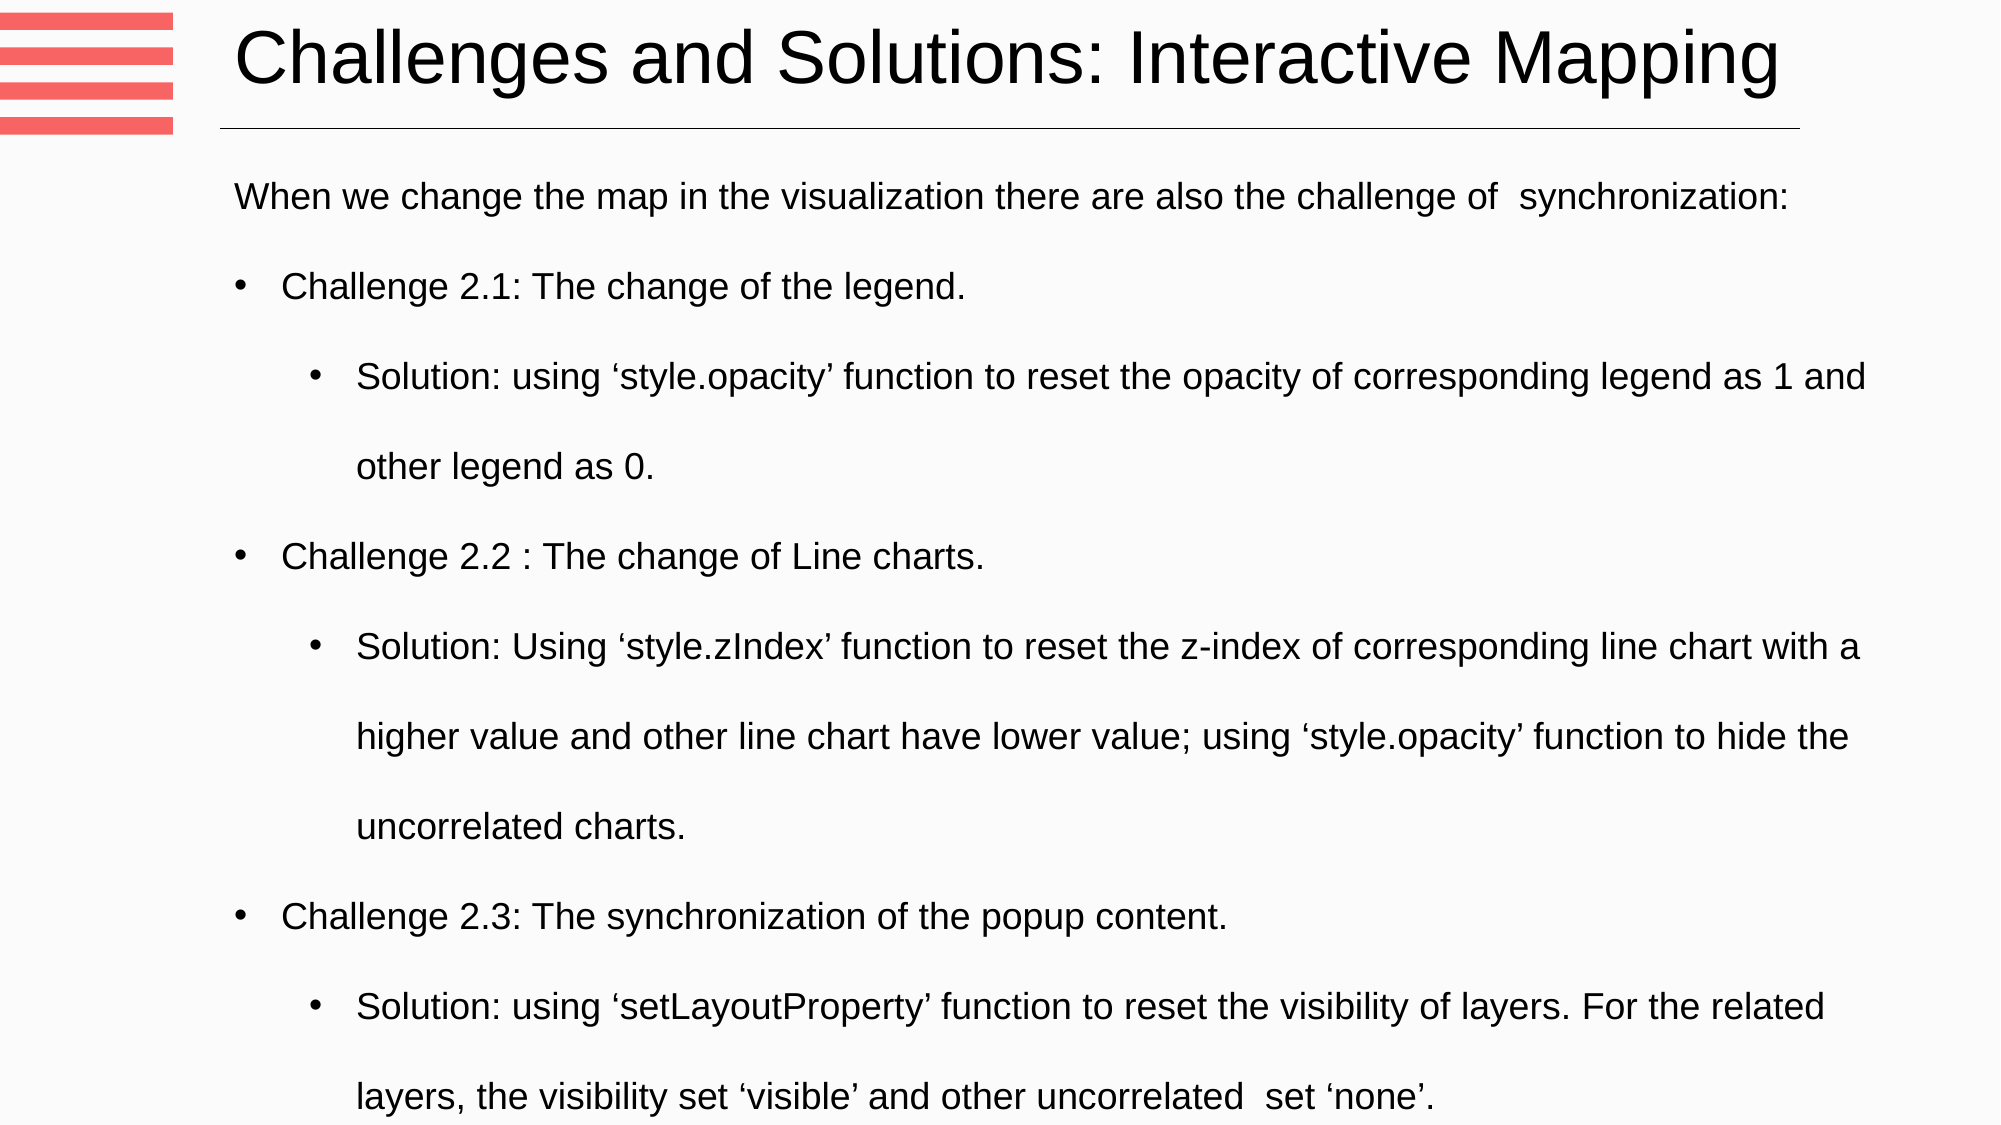

Challenges and Solutions: Interactive Mapping

When we change the map in the visualization there are also the challenge of  synchronization:
Challenge 2.1: The change of the legend.
Solution: using ‘style.opacity’ function to reset the opacity of corresponding legend as 1 and other legend as 0.
Challenge 2.2 : The change of Line charts.
Solution: Using ‘style.zIndex’ function to reset the z-index of corresponding line chart with a higher value and other line chart have lower value; using ‘style.opacity’ function to hide the uncorrelated charts.
Challenge 2.3: The synchronization of the popup content.
Solution: using ‘setLayoutProperty’ function to reset the visibility of layers. For the related layers, the visibility set ‘visible’ and other uncorrelated  set ‘none’.